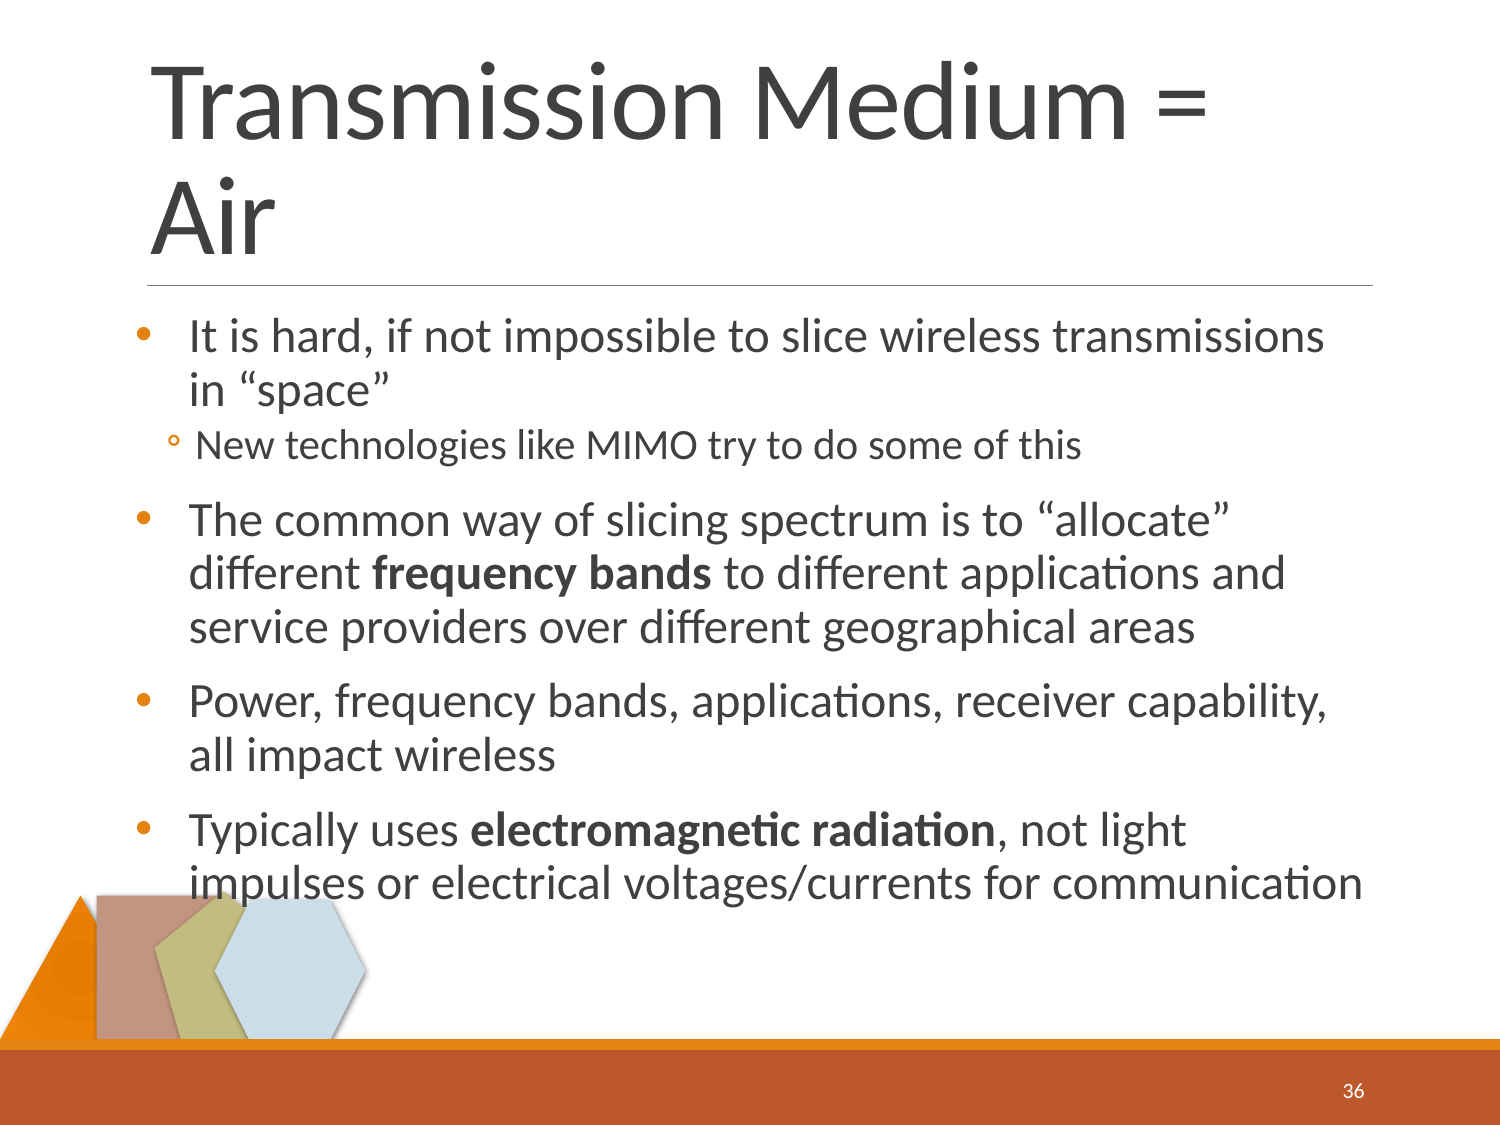

# Transmission Medium = Air
It is hard, if not impossible to slice wireless transmissions in “space”
New technologies like MIMO try to do some of this
The common way of slicing spectrum is to “allocate” different frequency bands to different applications and service providers over different geographical areas
Power, frequency bands, applications, receiver capability, all impact wireless
Typically uses electromagnetic radiation, not light impulses or electrical voltages/currents for communication
36